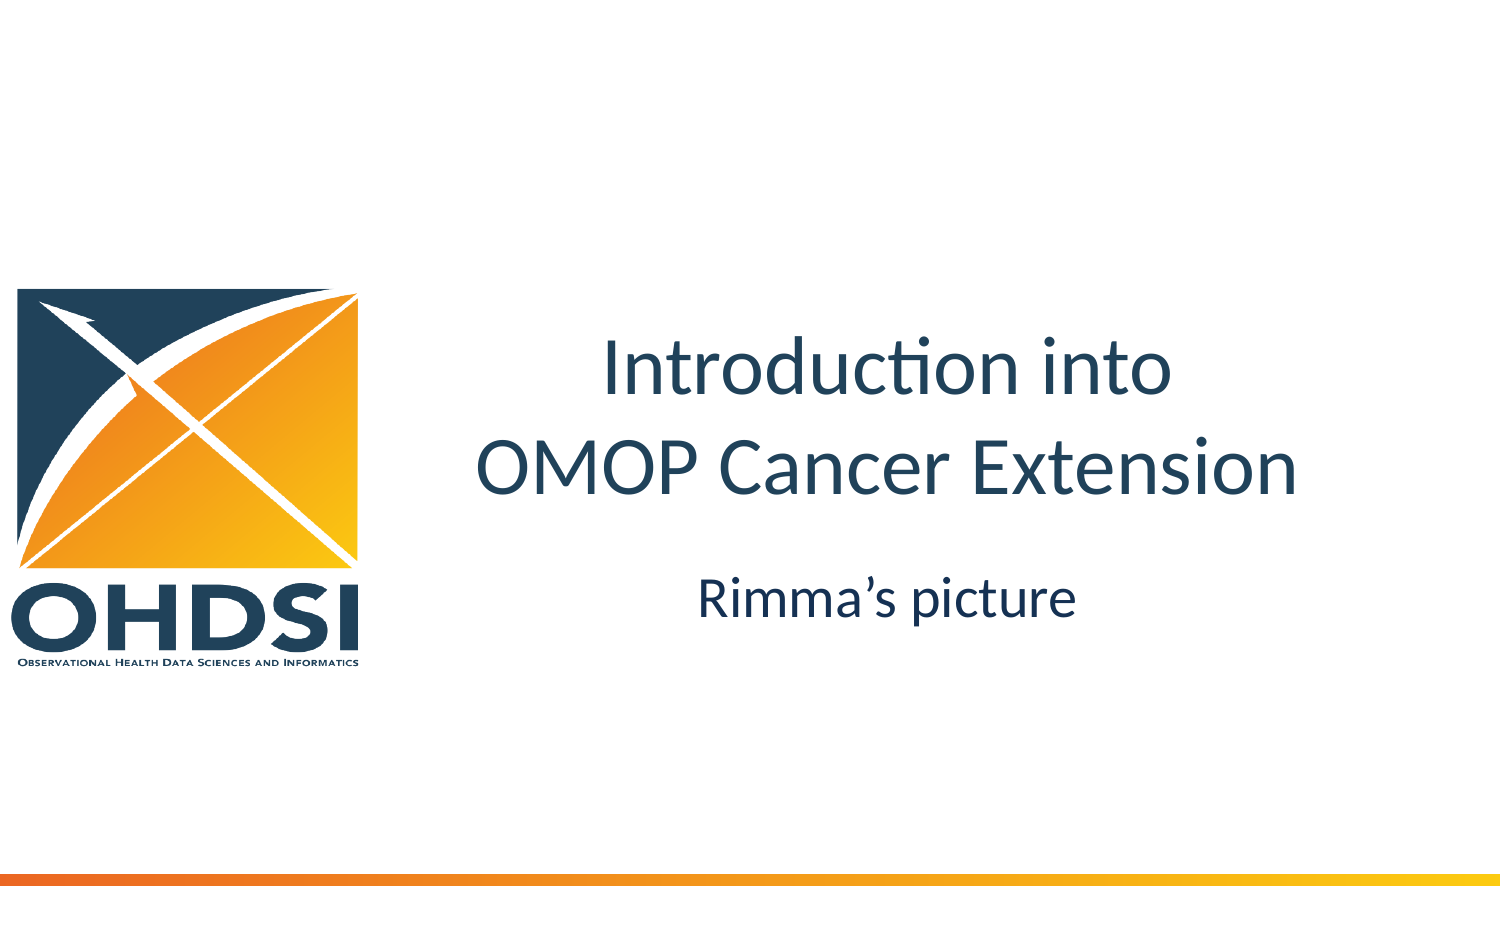

# Introduction into OMOP Cancer Extension
Rimma’s picture